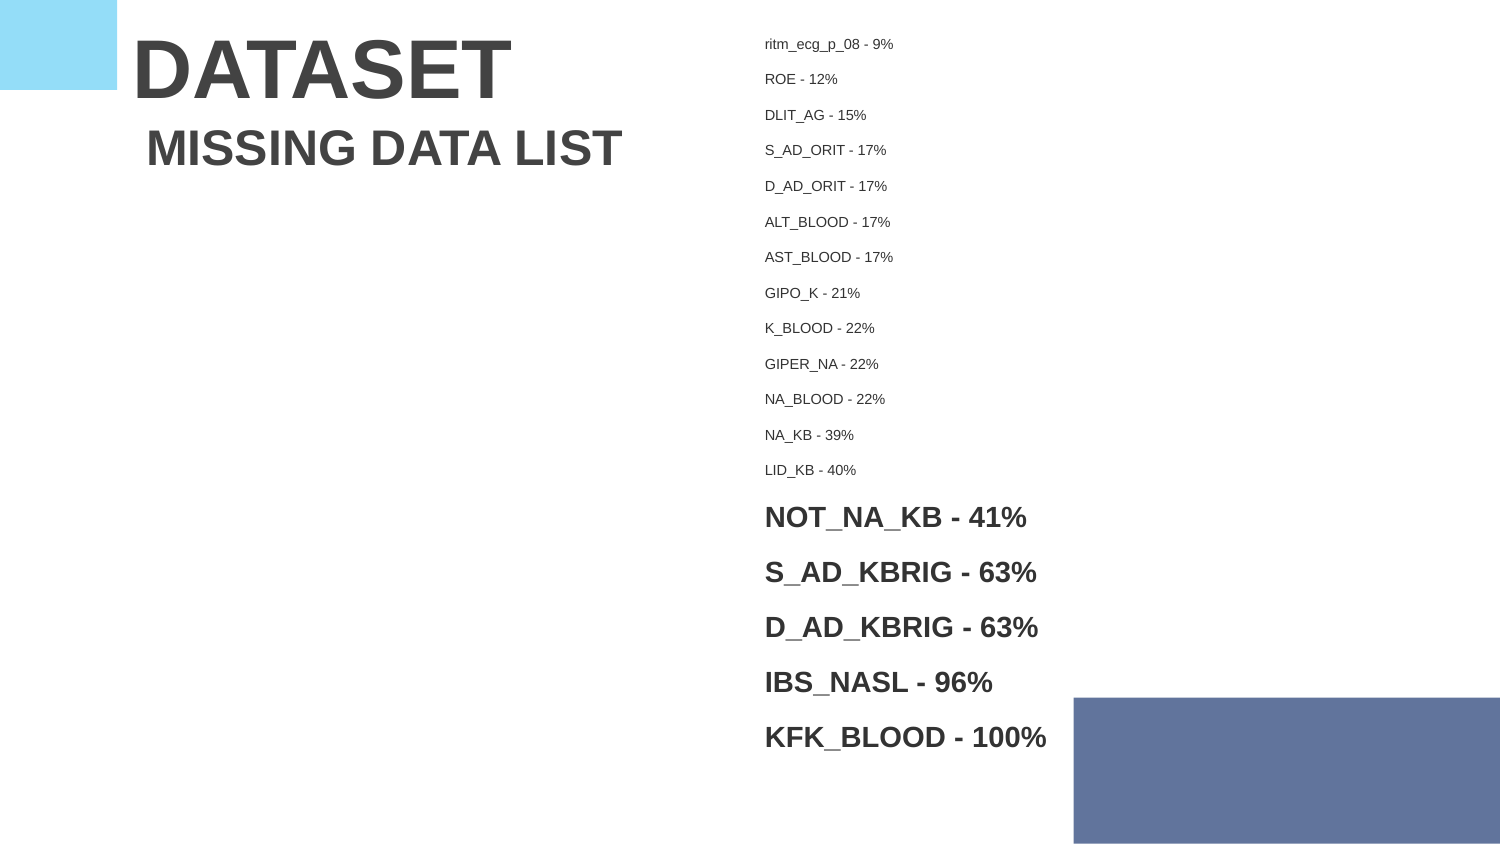

# DATASET MISSING DATA LIST

ritm_ecg_p_08 - 9%
ROE - 12%
DLIT_AG - 15%
S_AD_ORIT - 17%
D_AD_ORIT - 17%
ALT_BLOOD - 17%
AST_BLOOD - 17%
GIPO_K - 21%
K_BLOOD - 22%
GIPER_NA - 22%
NA_BLOOD - 22%
NA_KB - 39%
LID_KB - 40%
NOT_NA_KB - 41%
S_AD_KBRIG - 63%
D_AD_KBRIG - 63%
IBS_NASL - 96%
KFK_BLOOD - 100%